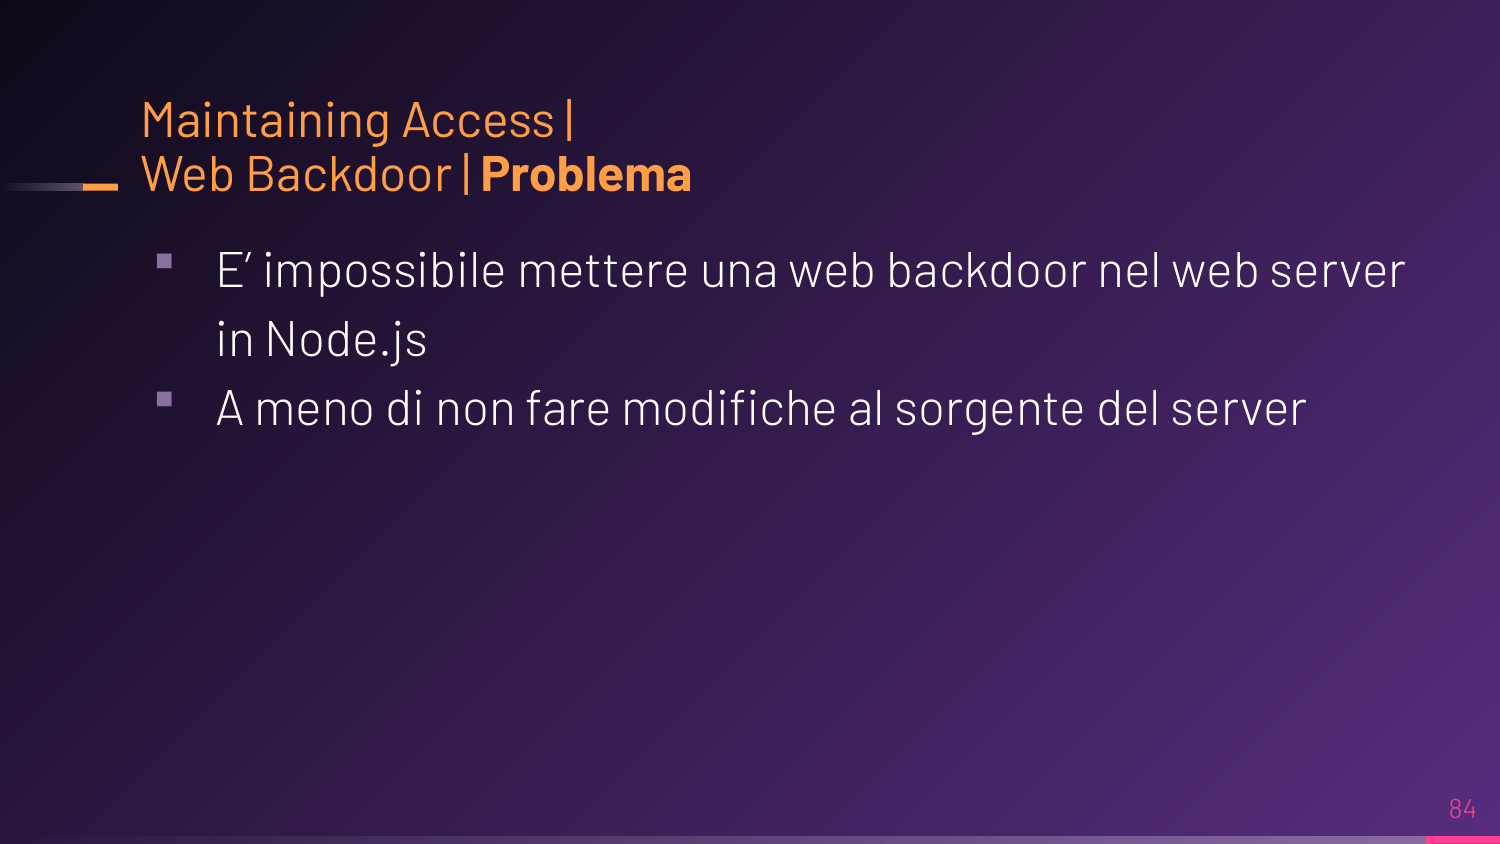

# Maintaining Access | Web Backdoor | Problema
E’ impossibile mettere una web backdoor nel web server in Node.js
A meno di non fare modifiche al sorgente del server
84